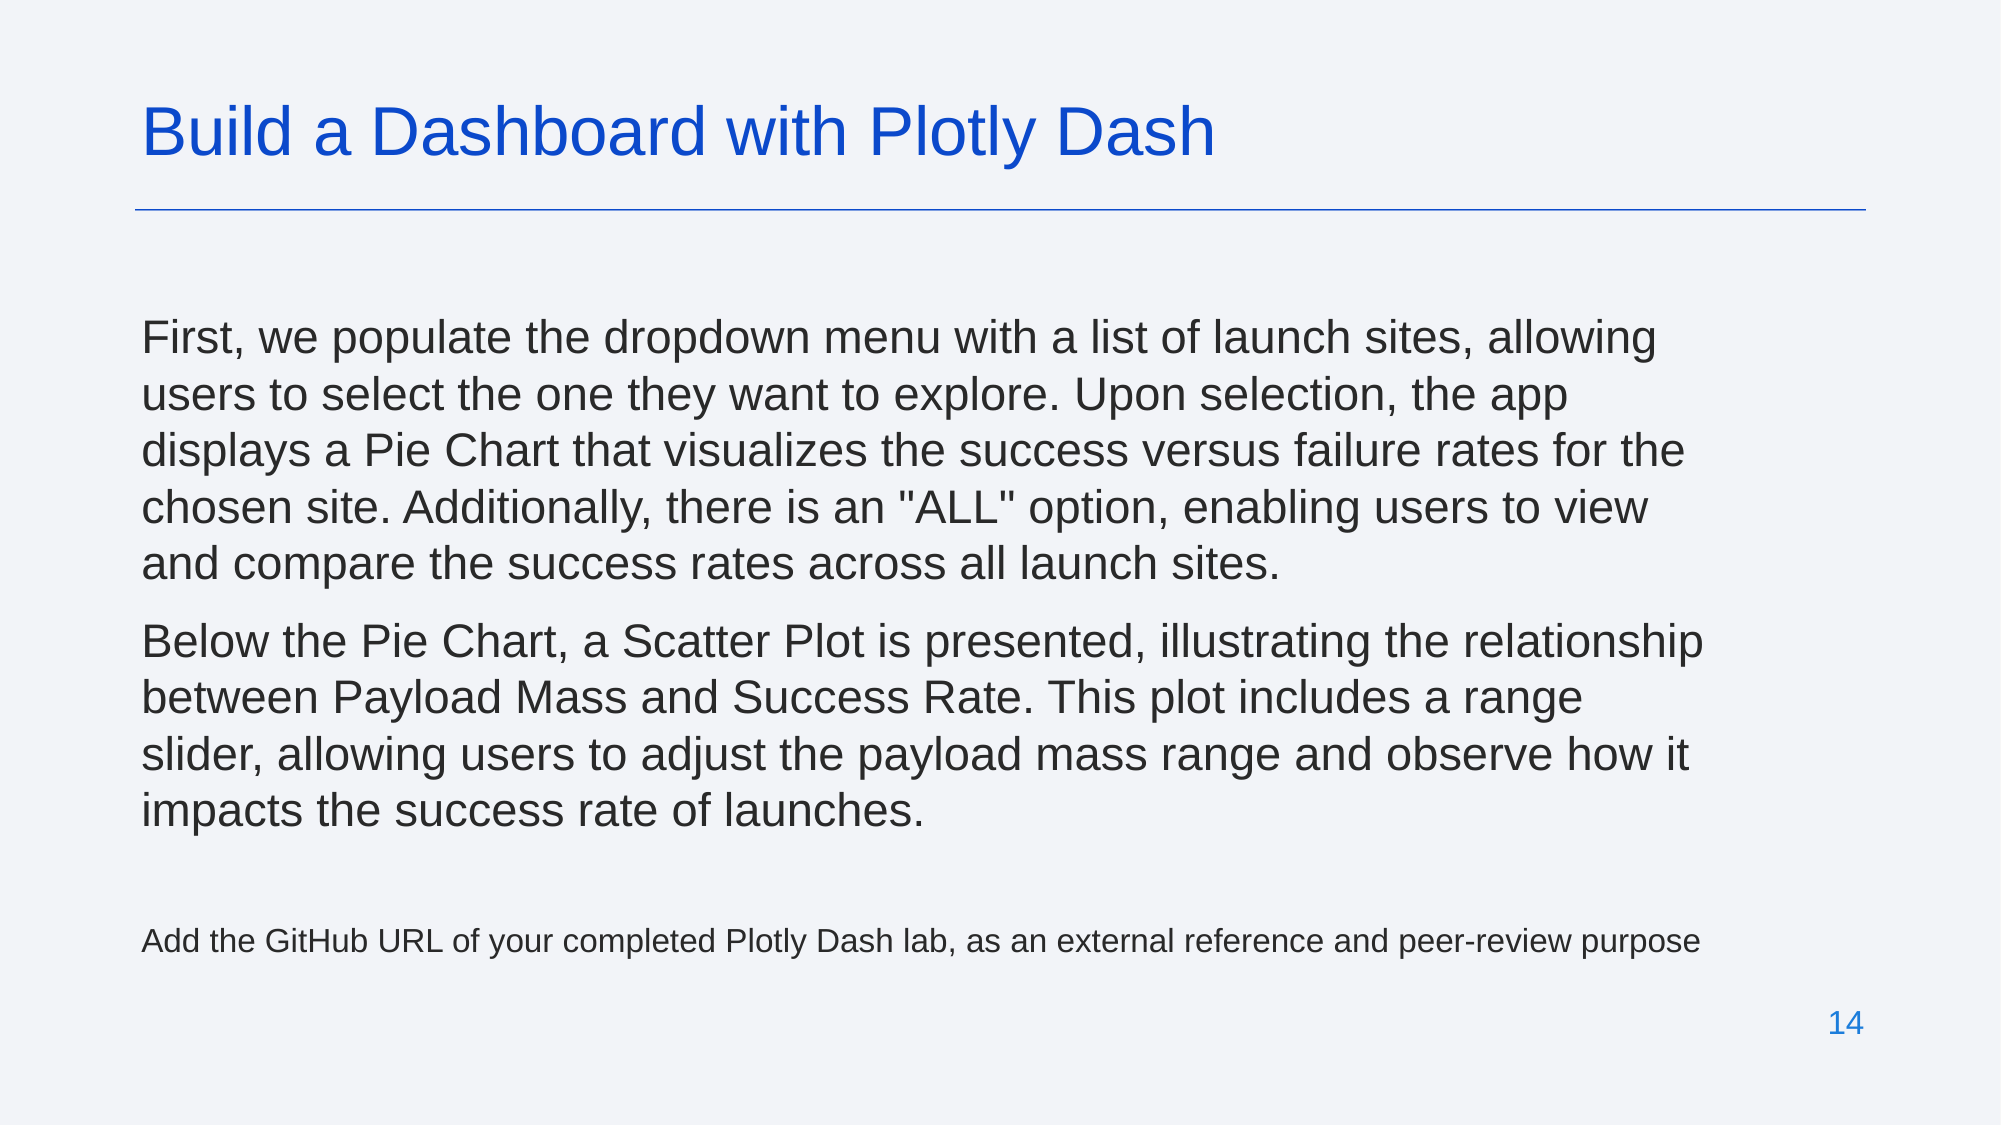

Build a Dashboard with Plotly Dash
First, we populate the dropdown menu with a list of launch sites, allowing users to select the one they want to explore. Upon selection, the app displays a Pie Chart that visualizes the success versus failure rates for the chosen site. Additionally, there is an "ALL" option, enabling users to view and compare the success rates across all launch sites.
Below the Pie Chart, a Scatter Plot is presented, illustrating the relationship between Payload Mass and Success Rate. This plot includes a range slider, allowing users to adjust the payload mass range and observe how it impacts the success rate of launches.

Add the GitHub URL of your completed Plotly Dash lab, as an external reference and peer-review purpose

14